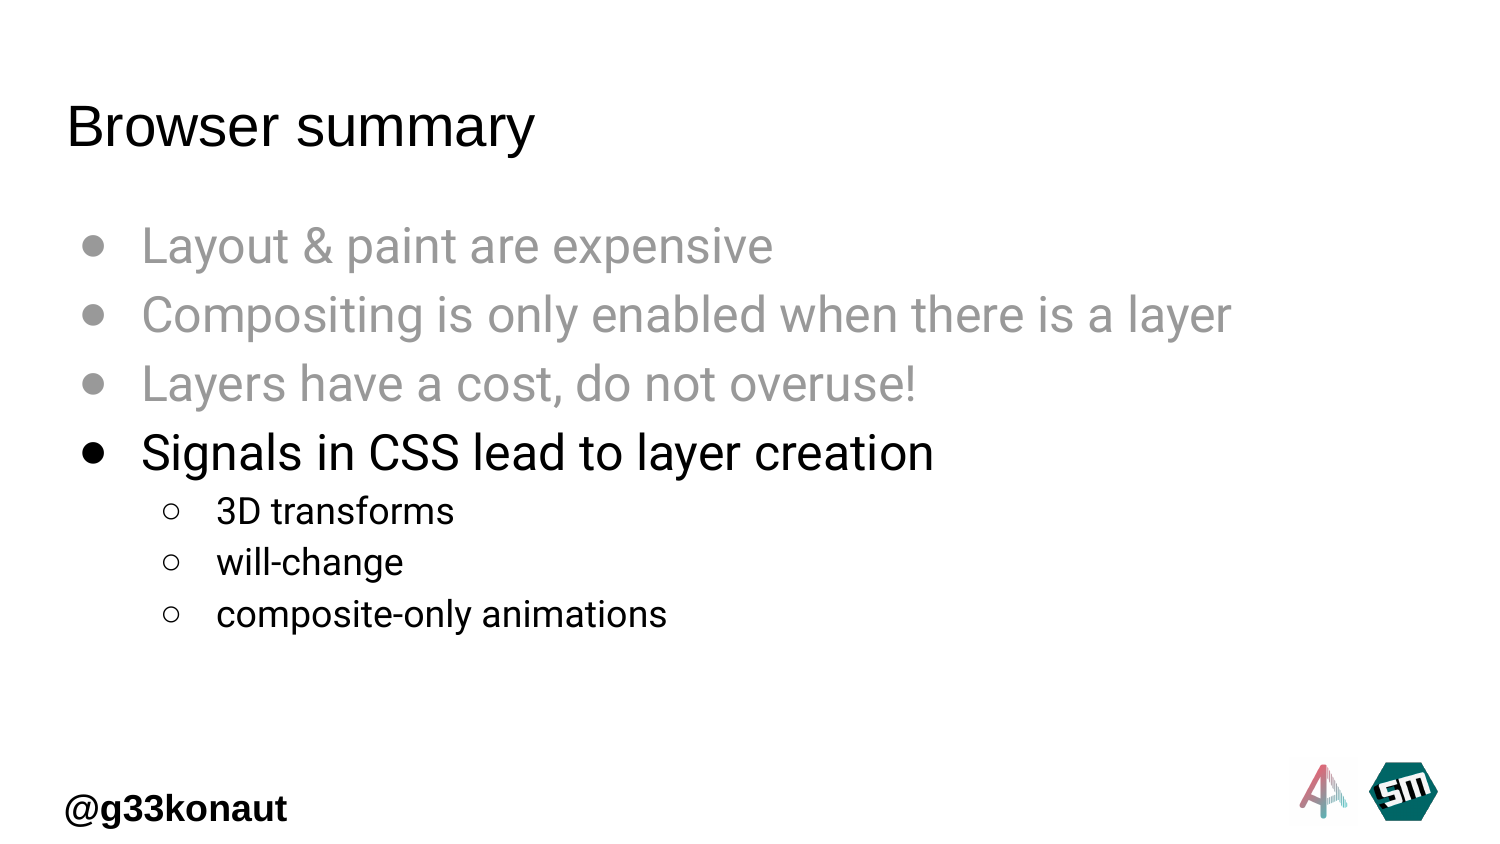

# Browser summary
Layout & paint are expensive
Compositing is only enabled when there is a layer
Layers have a cost, do not overuse!
Signals in CSS lead to layer creation
3D transforms
will-change
composite-only animations